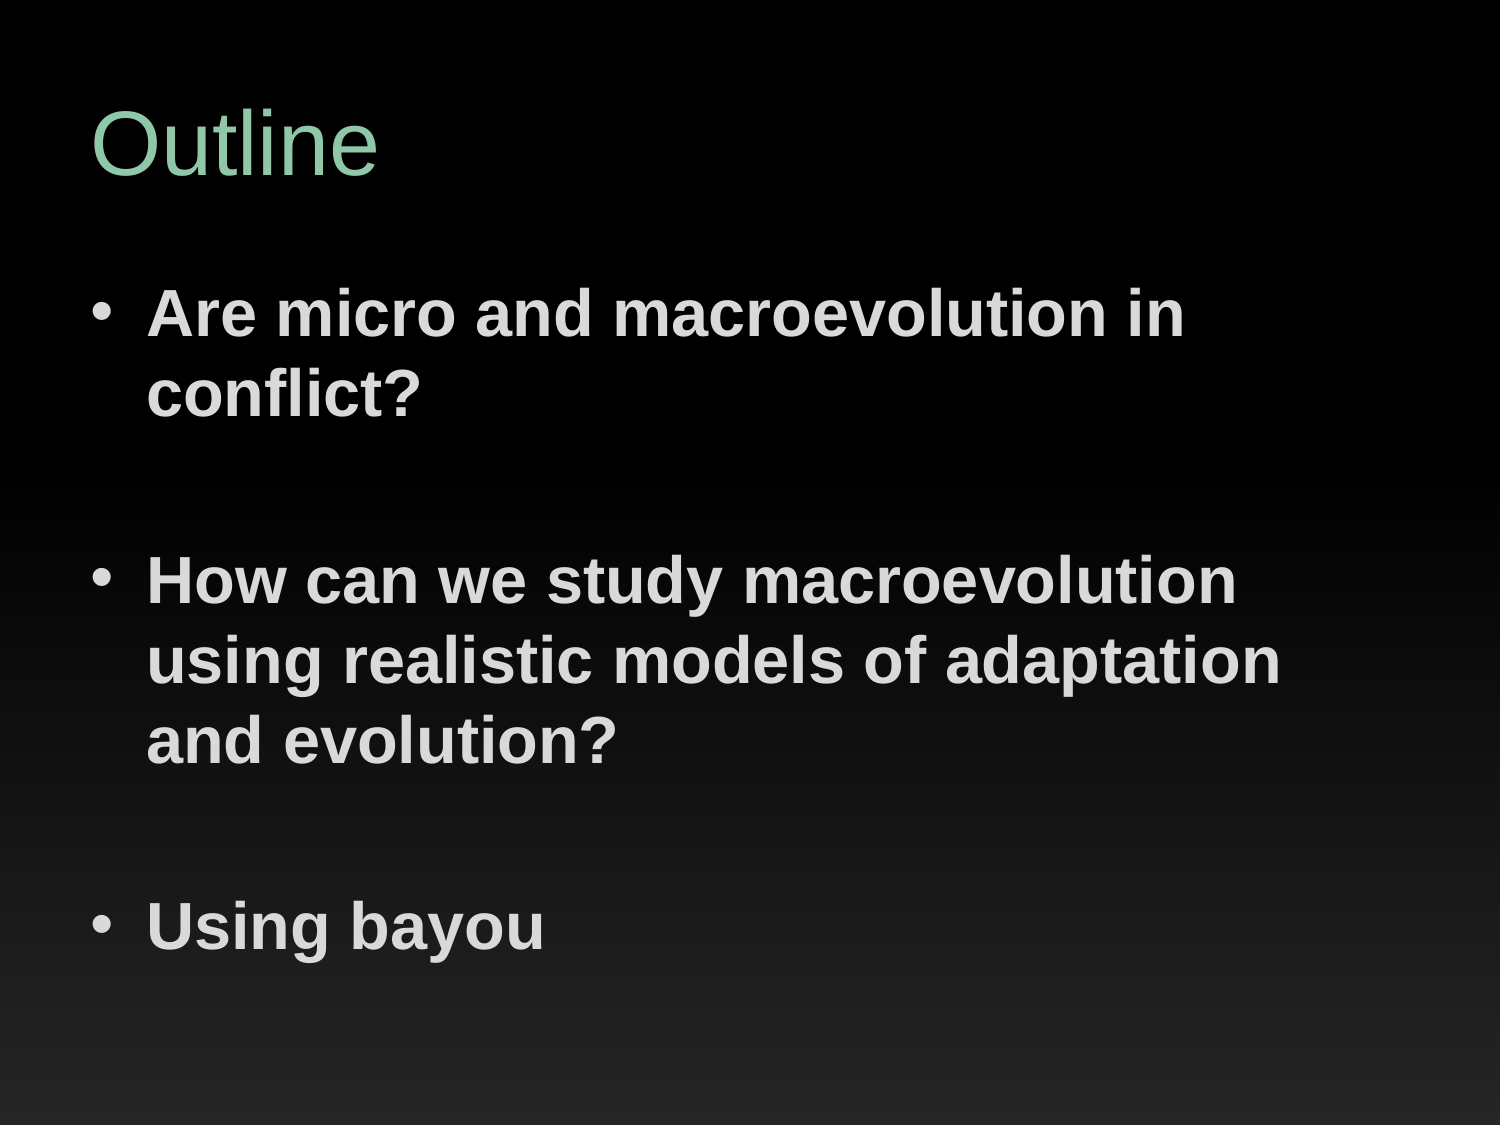

# Outline
Are micro and macroevolution in conflict?

How can we study macroevolution using realistic models of adaptation and evolution?

Using bayou